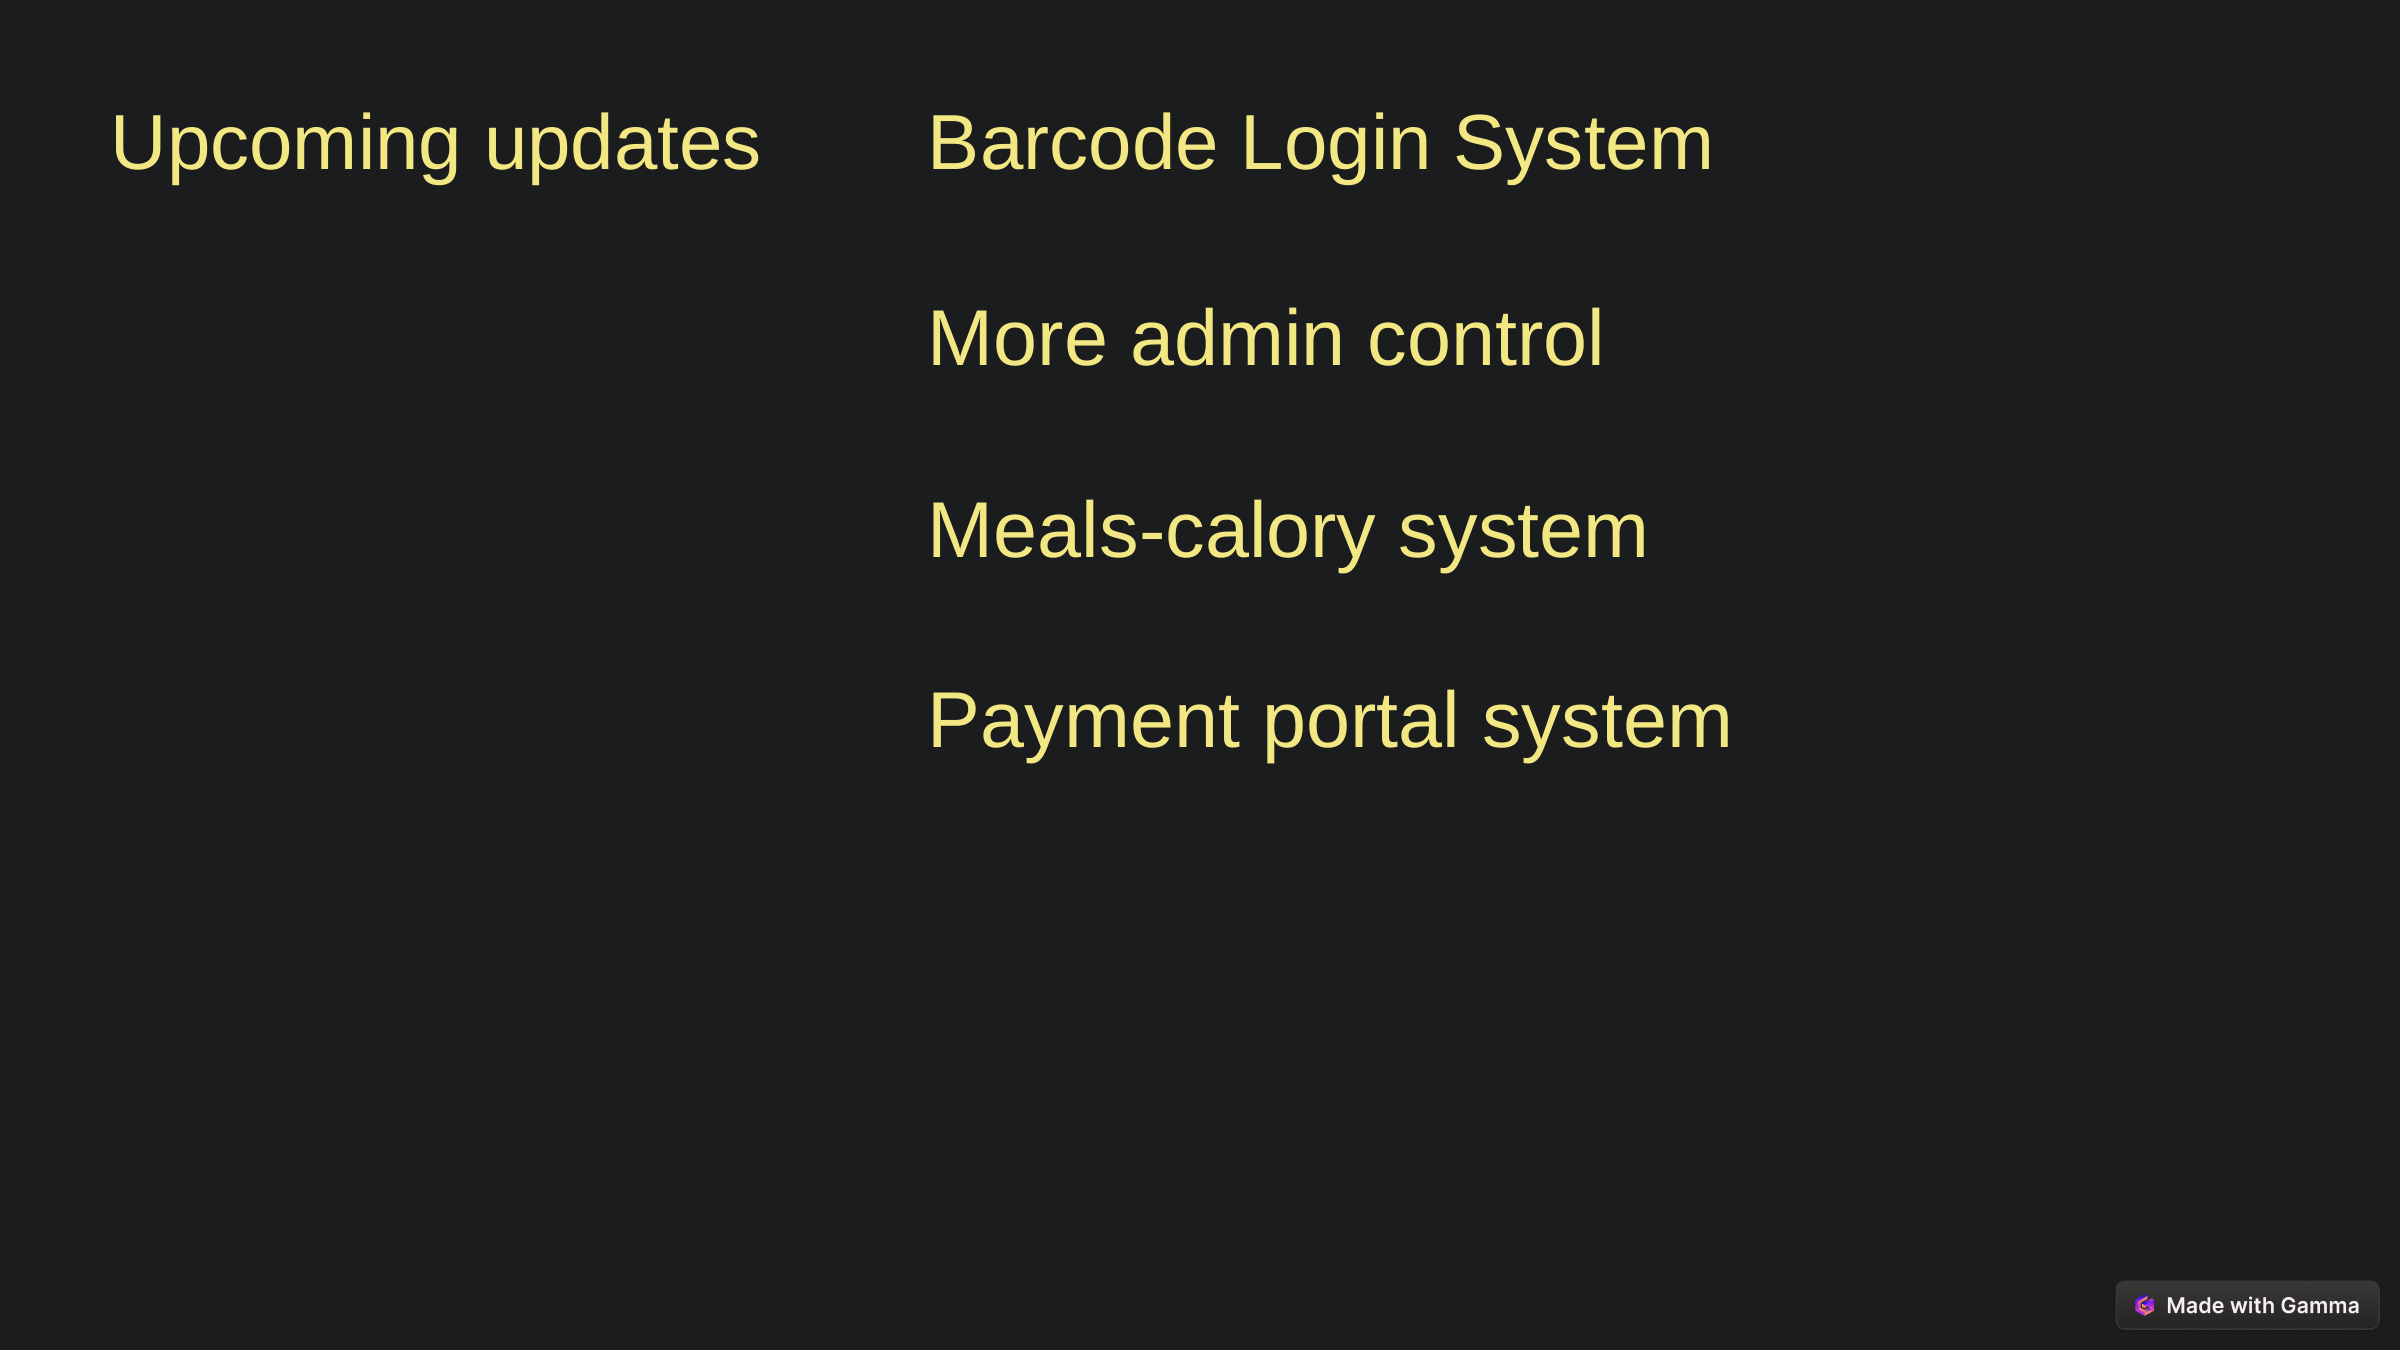

Barcode Login System
More admin control
Meals-calory system

Payment portal system

Upcoming updates